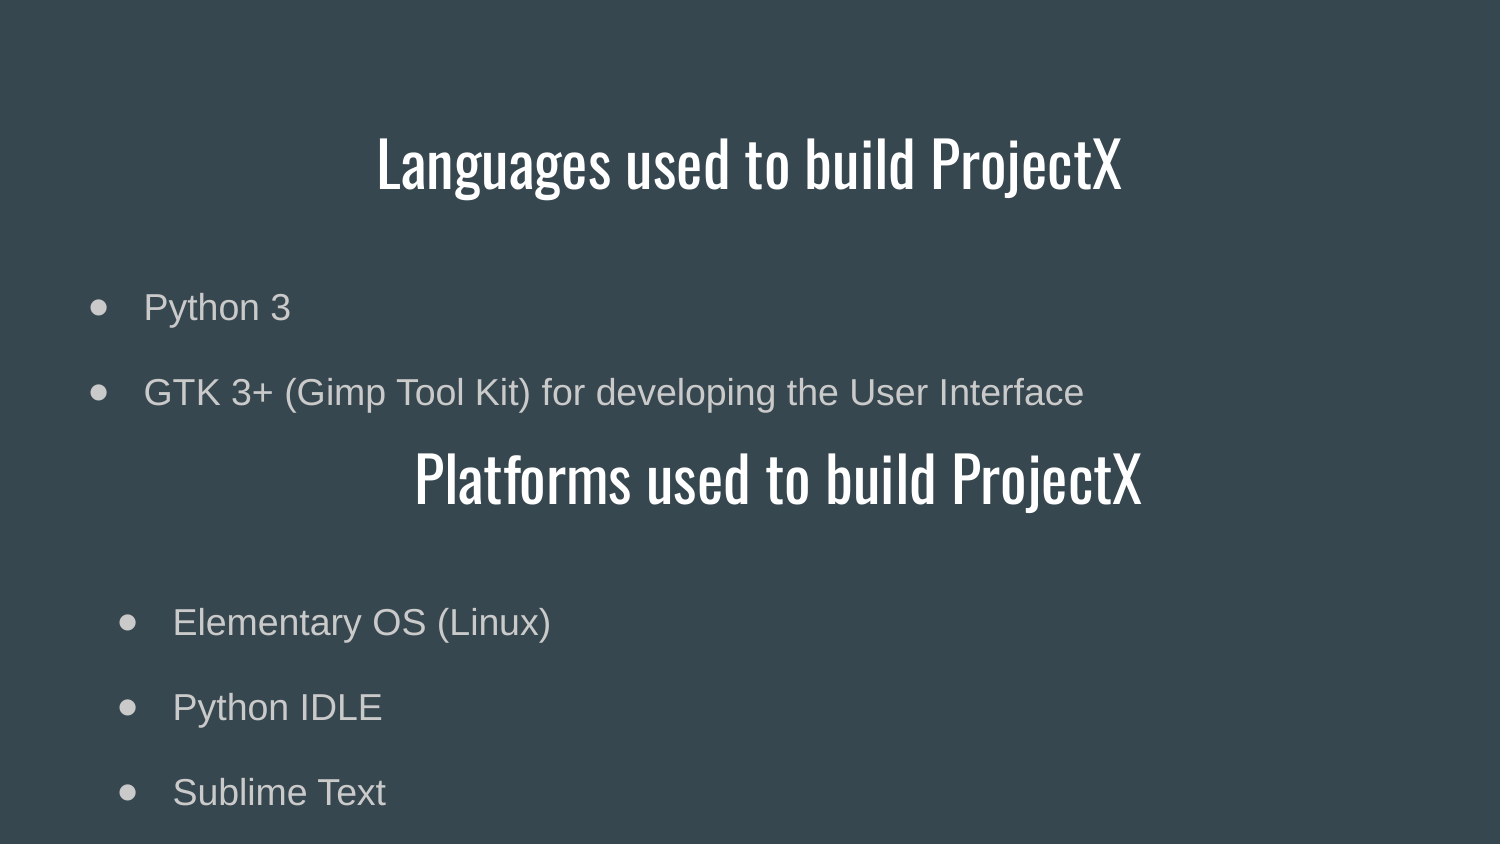

# Languages used to build ProjectX
Python 3
GTK 3+ (Gimp Tool Kit) for developing the User Interface
Platforms used to build ProjectX
Elementary OS (Linux)
Python IDLE
Sublime Text